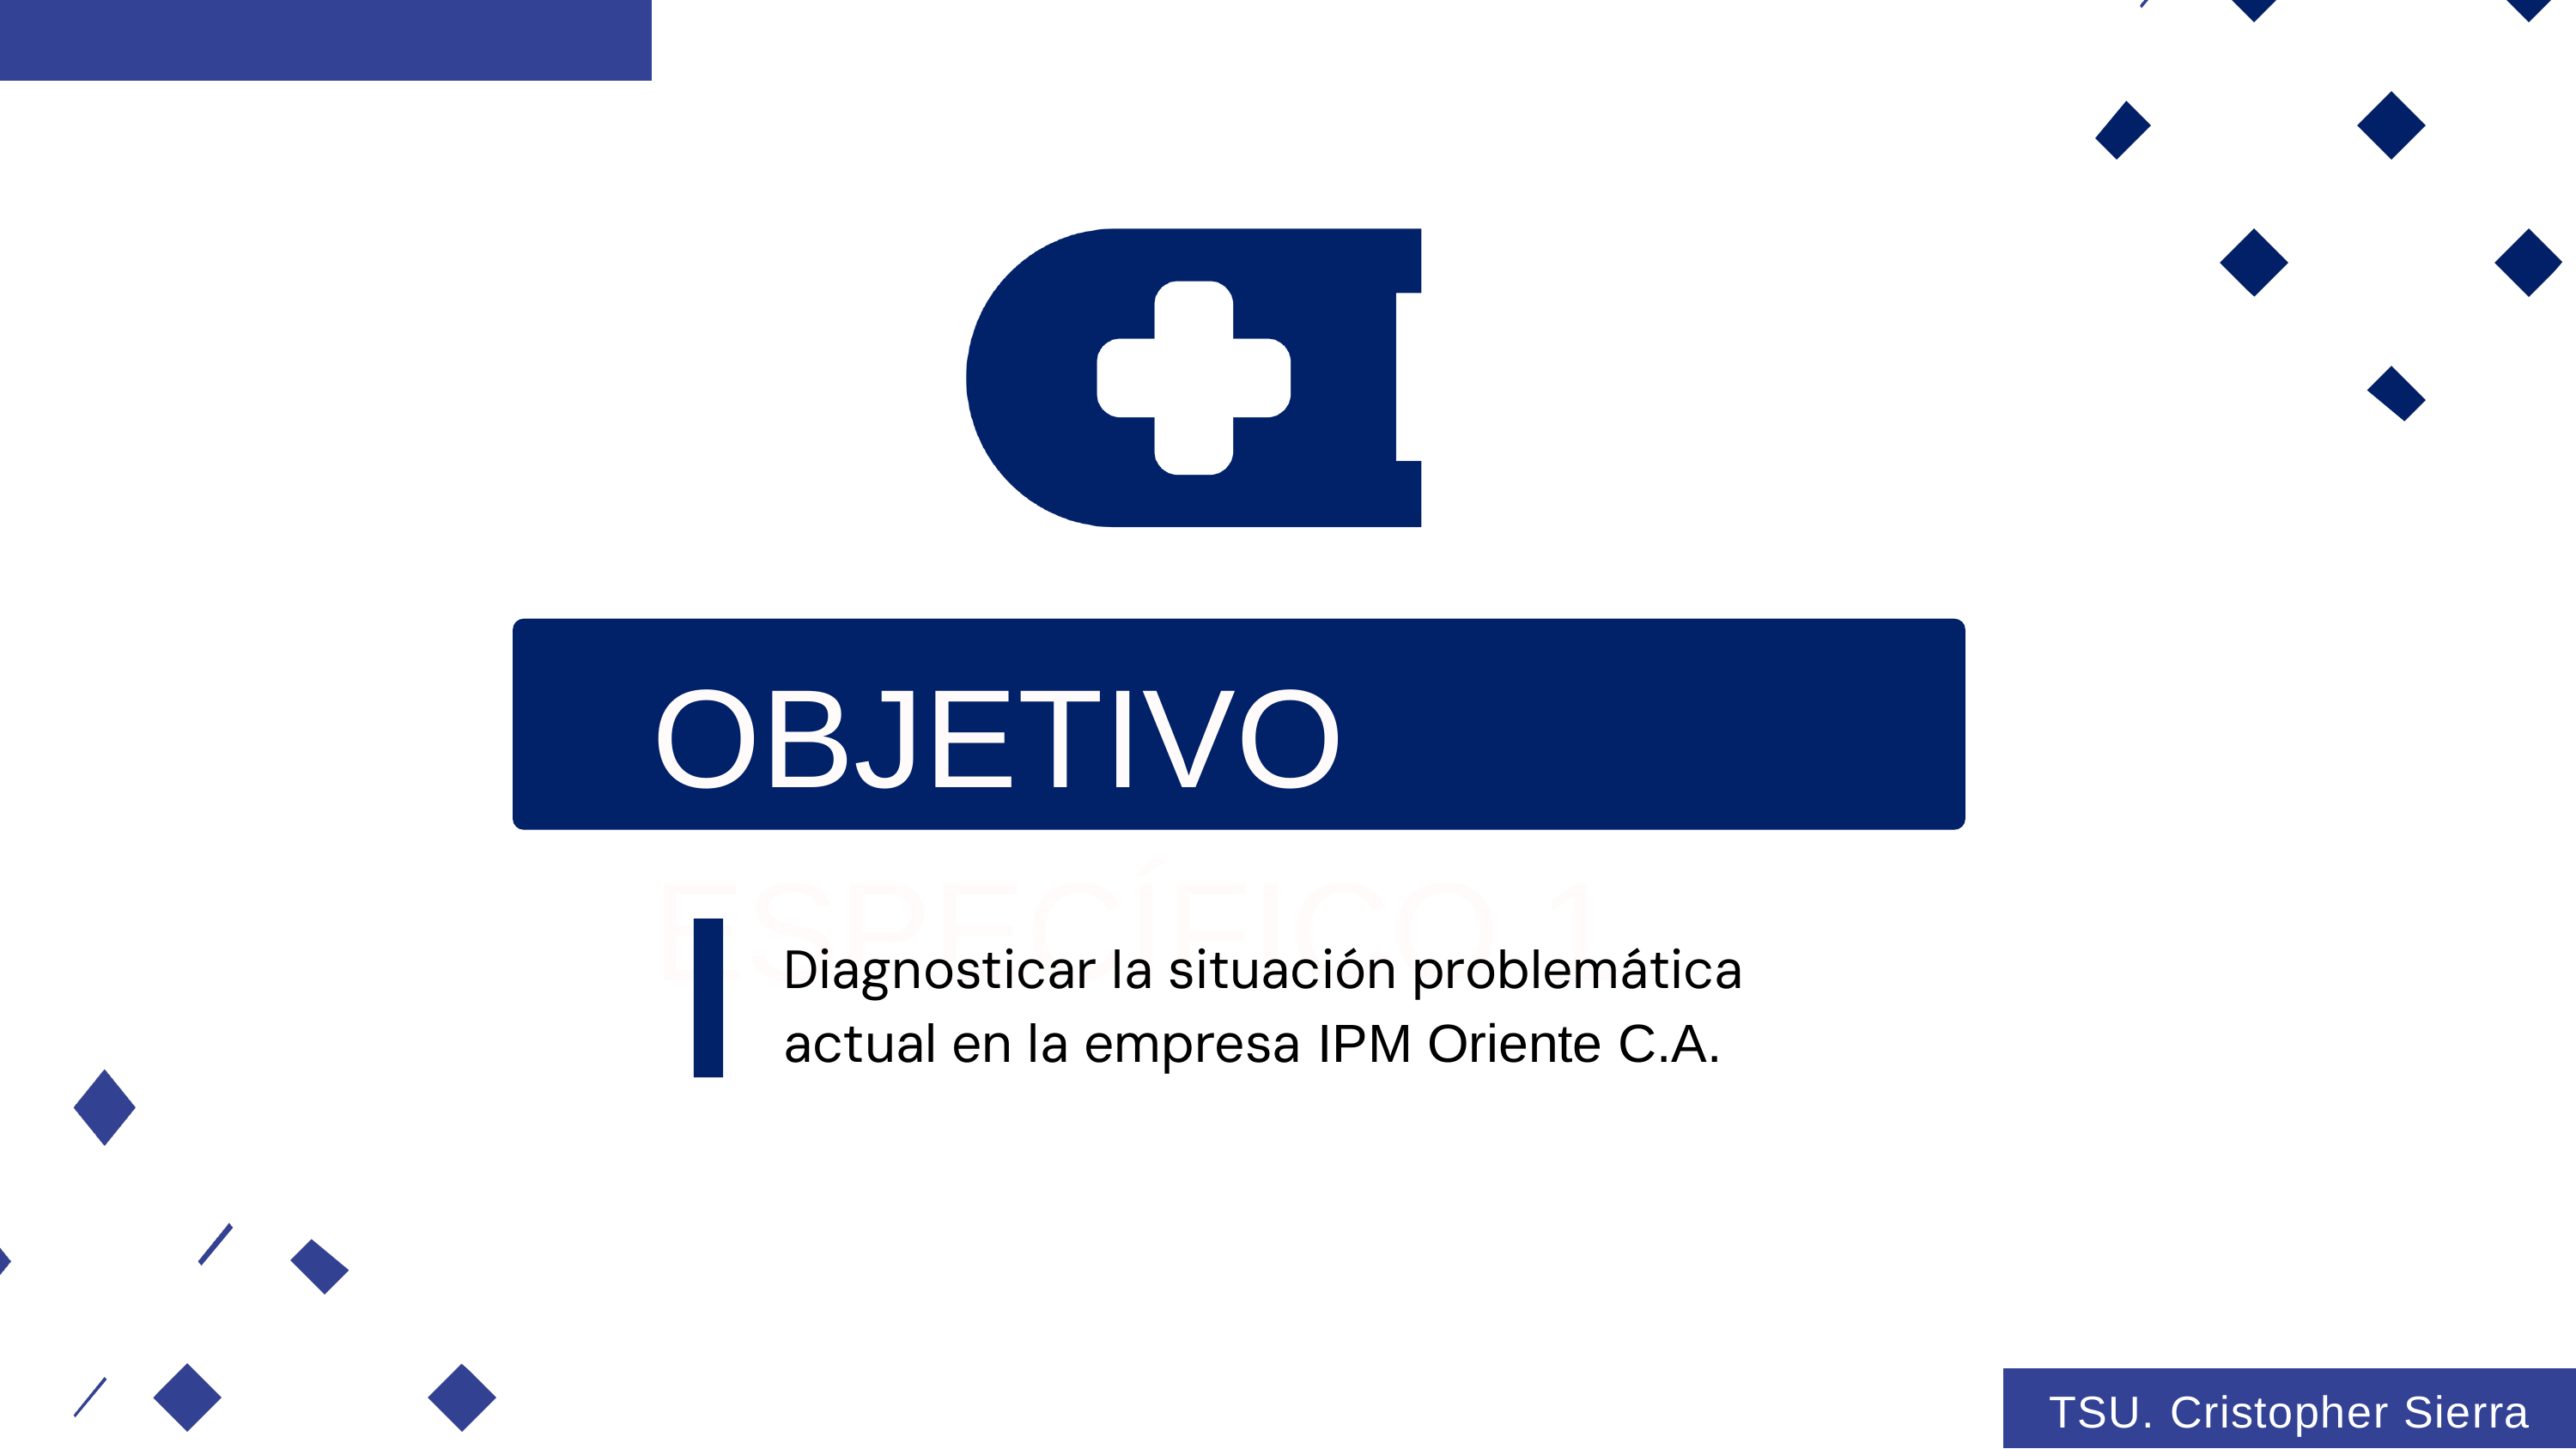

OBJETIVO ESPECÍFICO 1

Diagnosticar la situación problemática actual en la empresa IPM Oriente C.A.

TSU. Cristopher Sierra